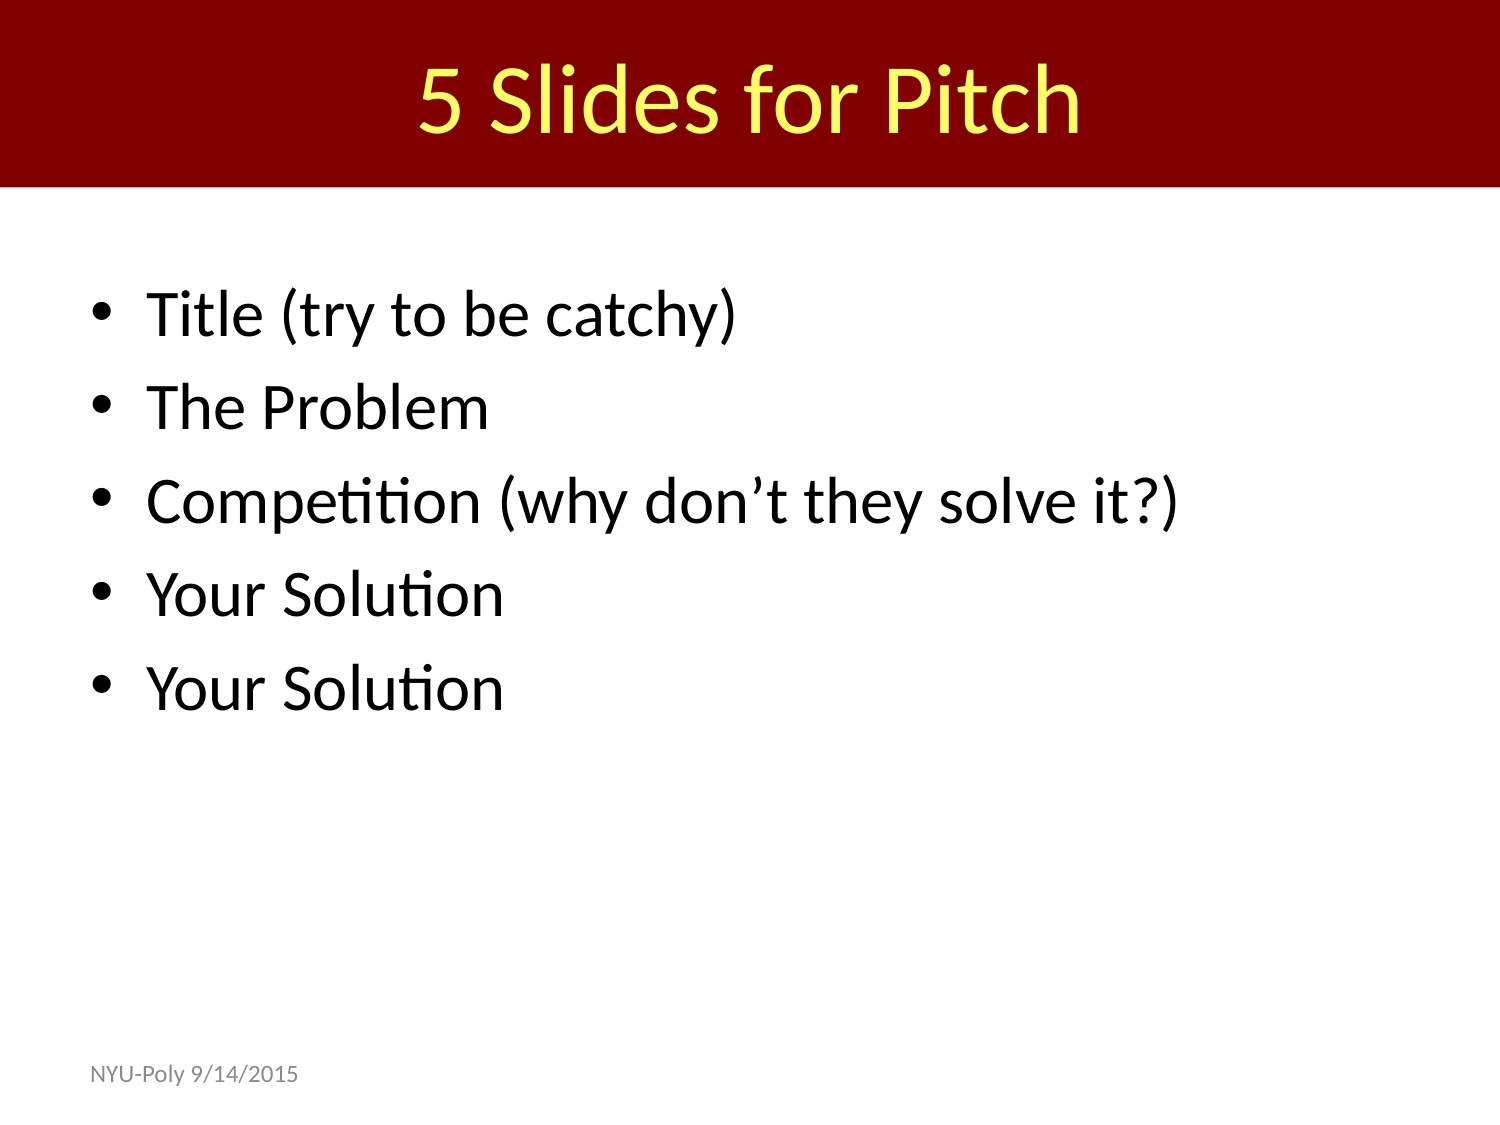

5 Slides for Pitch
Title (try to be catchy)
The Problem
Competition (why don’t they solve it?)
Your Solution
Your Solution

NYU-Poly 9/14/2015